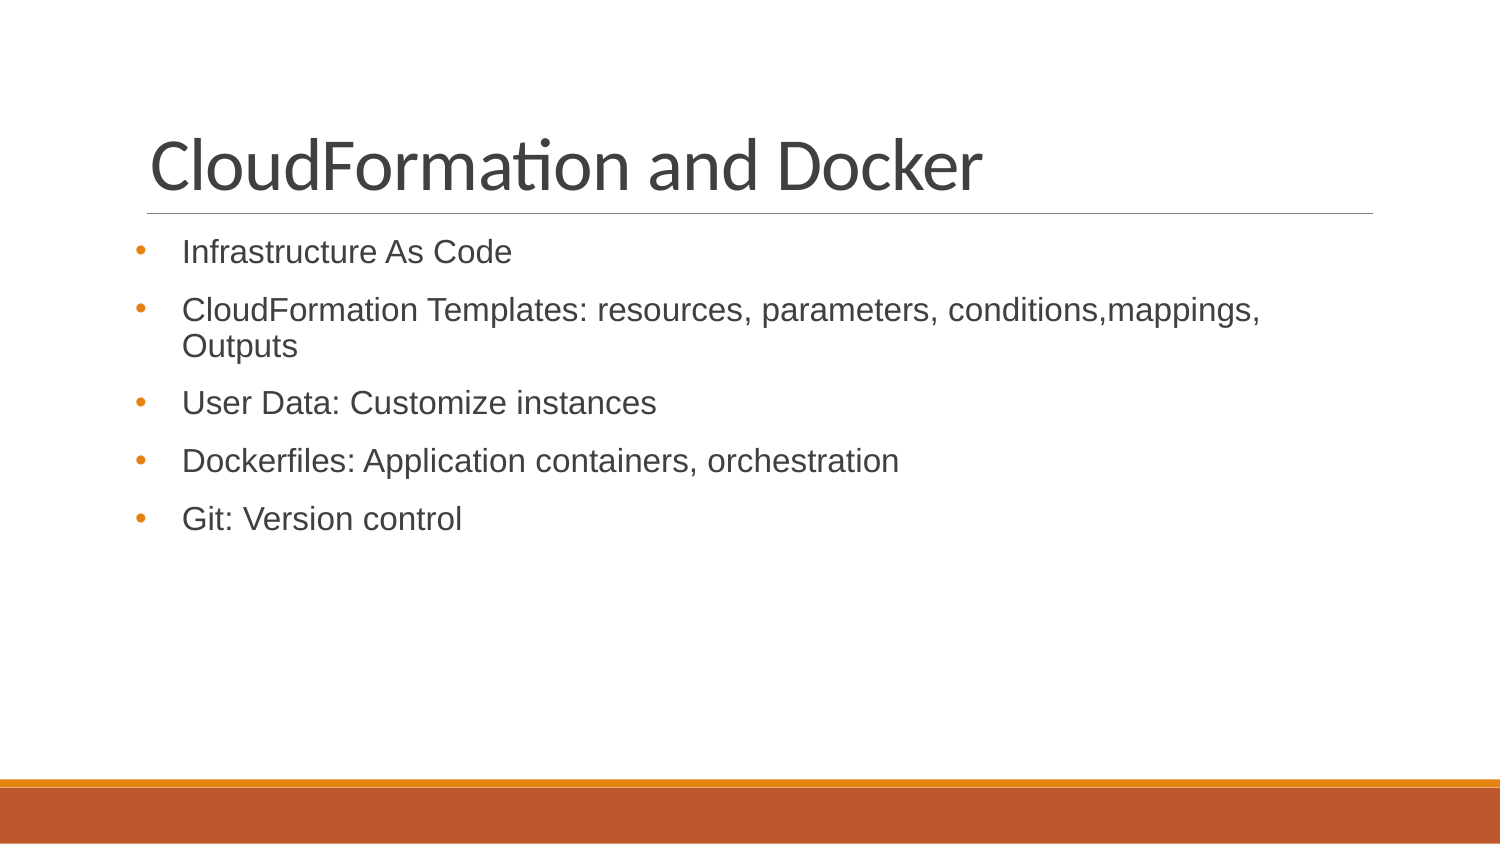

# CloudFormation and Docker
Infrastructure As Code
CloudFormation Templates: resources, parameters, conditions,mappings, Outputs
User Data: Customize instances
Dockerfiles: Application containers, orchestration
Git: Version control